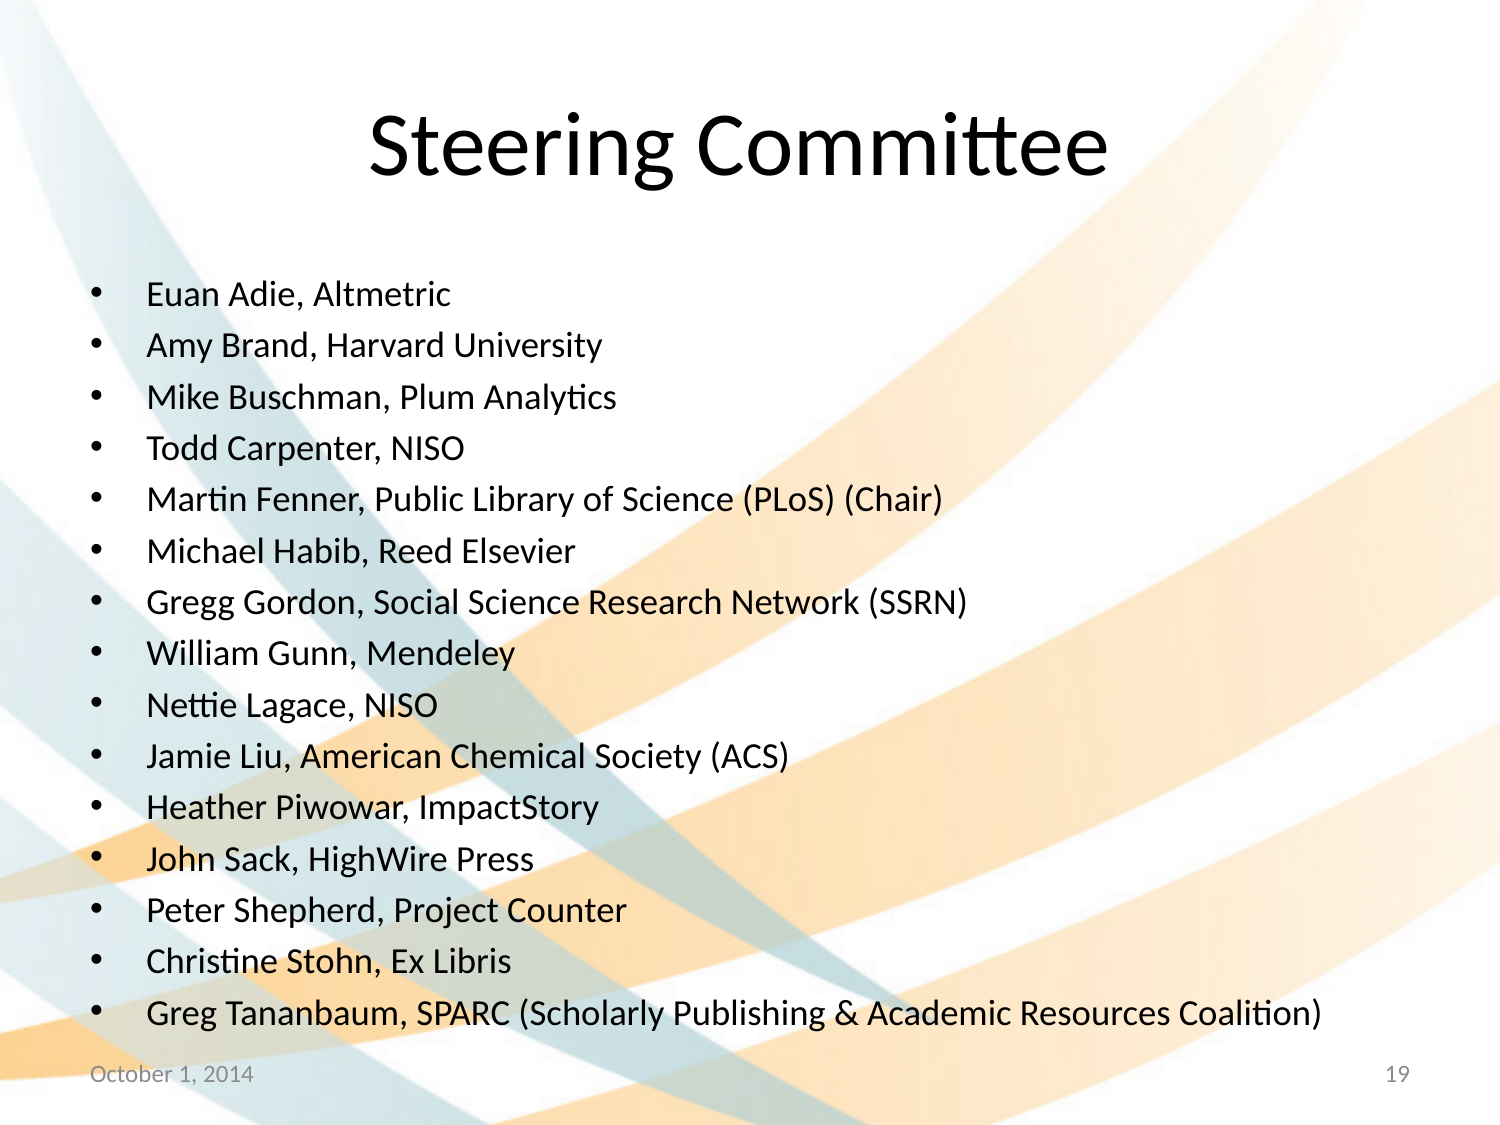

# Steering Committee
Euan Adie, Altmetric
Amy Brand, Harvard University
Mike Buschman, Plum Analytics
Todd Carpenter, NISO
Martin Fenner, Public Library of Science (PLoS) (Chair)
Michael Habib, Reed Elsevier
Gregg Gordon, Social Science Research Network (SSRN)
William Gunn, Mendeley
Nettie Lagace, NISO
Jamie Liu, American Chemical Society (ACS)
Heather Piwowar, ImpactStory
John Sack, HighWire Press
Peter Shepherd, Project Counter
Christine Stohn, Ex Libris
Greg Tananbaum, SPARC (Scholarly Publishing & Academic Resources Coalition)
October 1, 2014
19